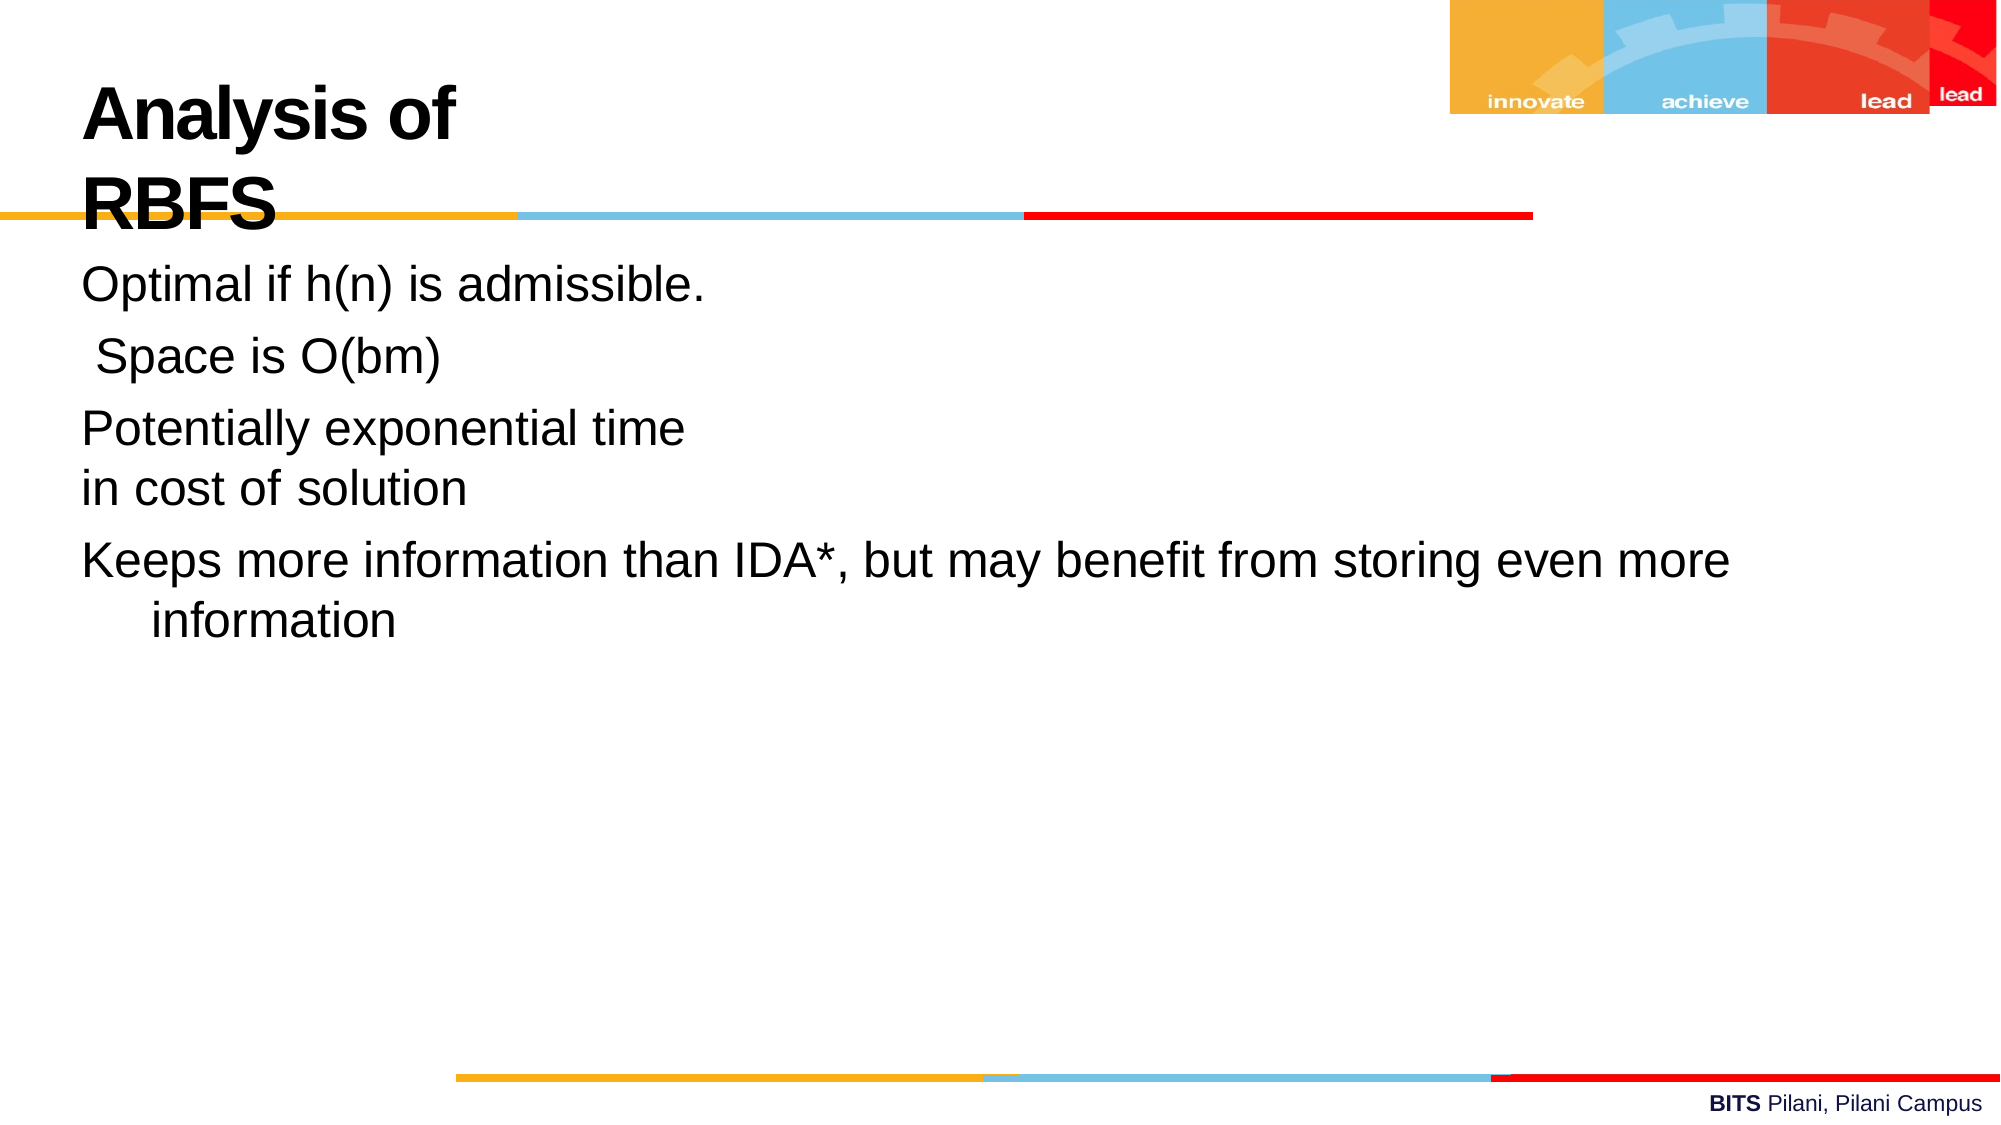

# Analysis of RBFS

Optimal if h(n) is admissible.  Space is O(bm)
Potentially exponential time in cost of solution
Keeps more information than IDA*, but may benefit from storing even more  information

BITS Pilani, Pilani Campus